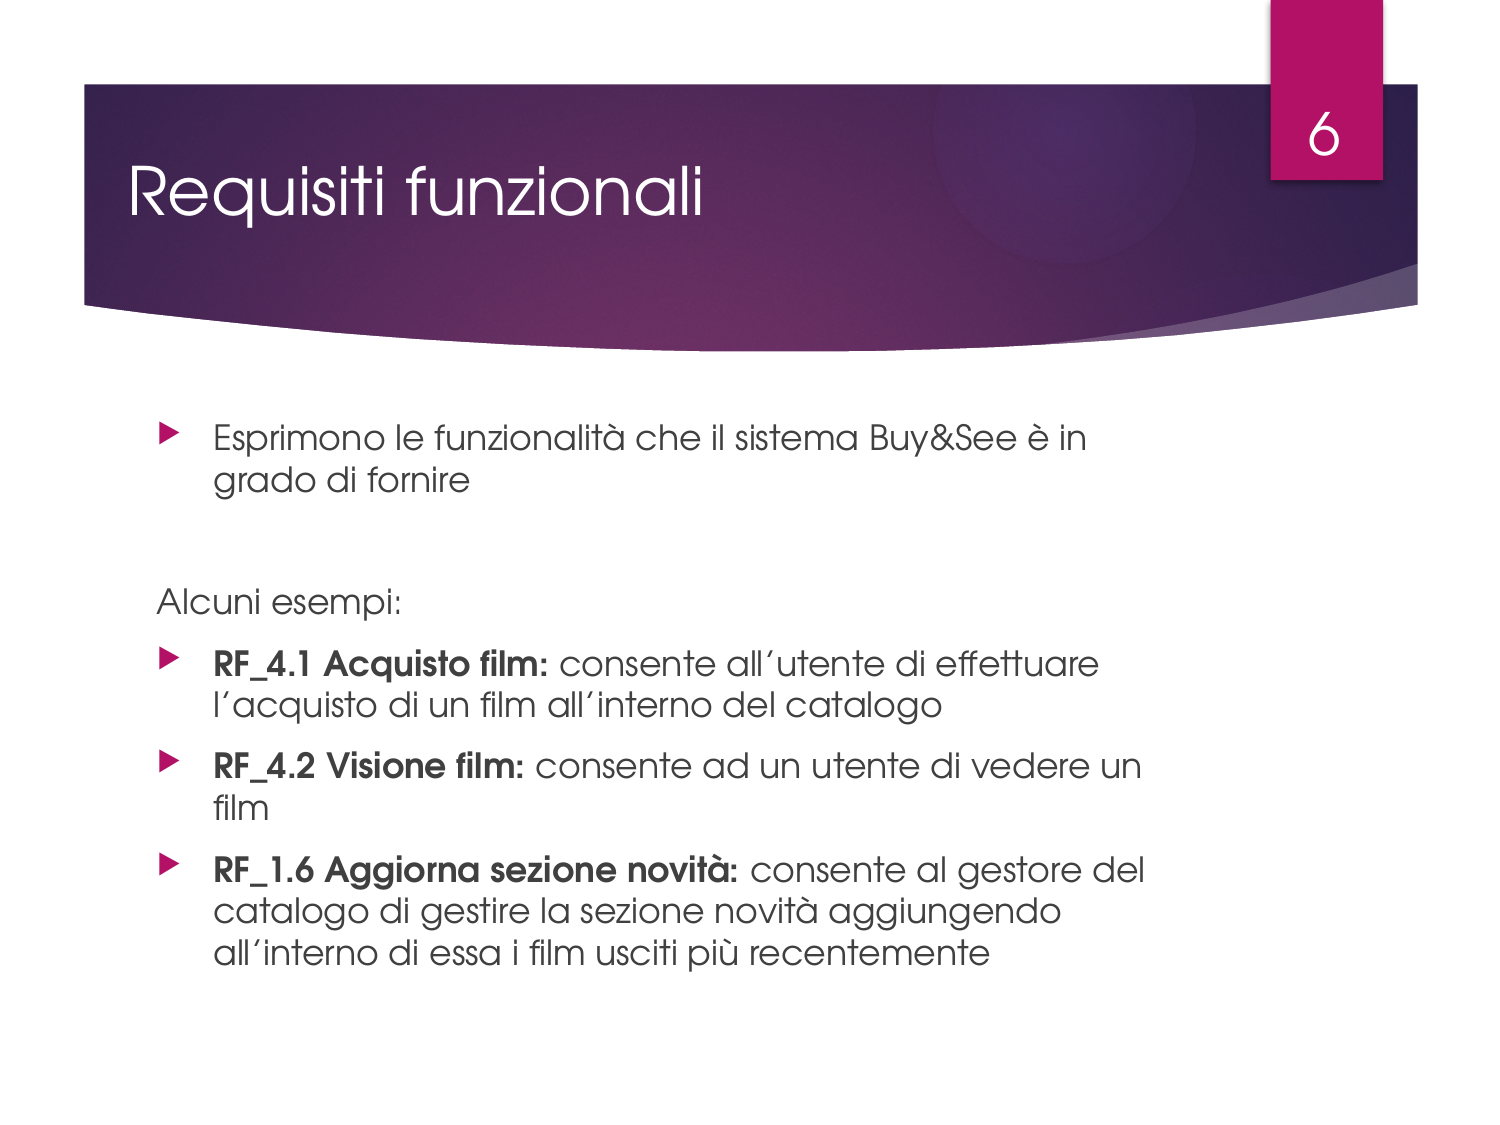

6
# Requisiti funzionali
Esprimono le funzionalità che il sistema Buy&See è in grado di fornire

Alcuni esempi:
RF_4.1 Acquisto film: consente all’utente di effettuare l’acquisto di un film all’interno del catalogo
RF_4.2 Visione film: consente ad un utente di vedere un film
RF_1.6 Aggiorna sezione novità: consente al gestore del catalogo di gestire la sezione novità aggiungendo all’interno di essa i film usciti più recentemente